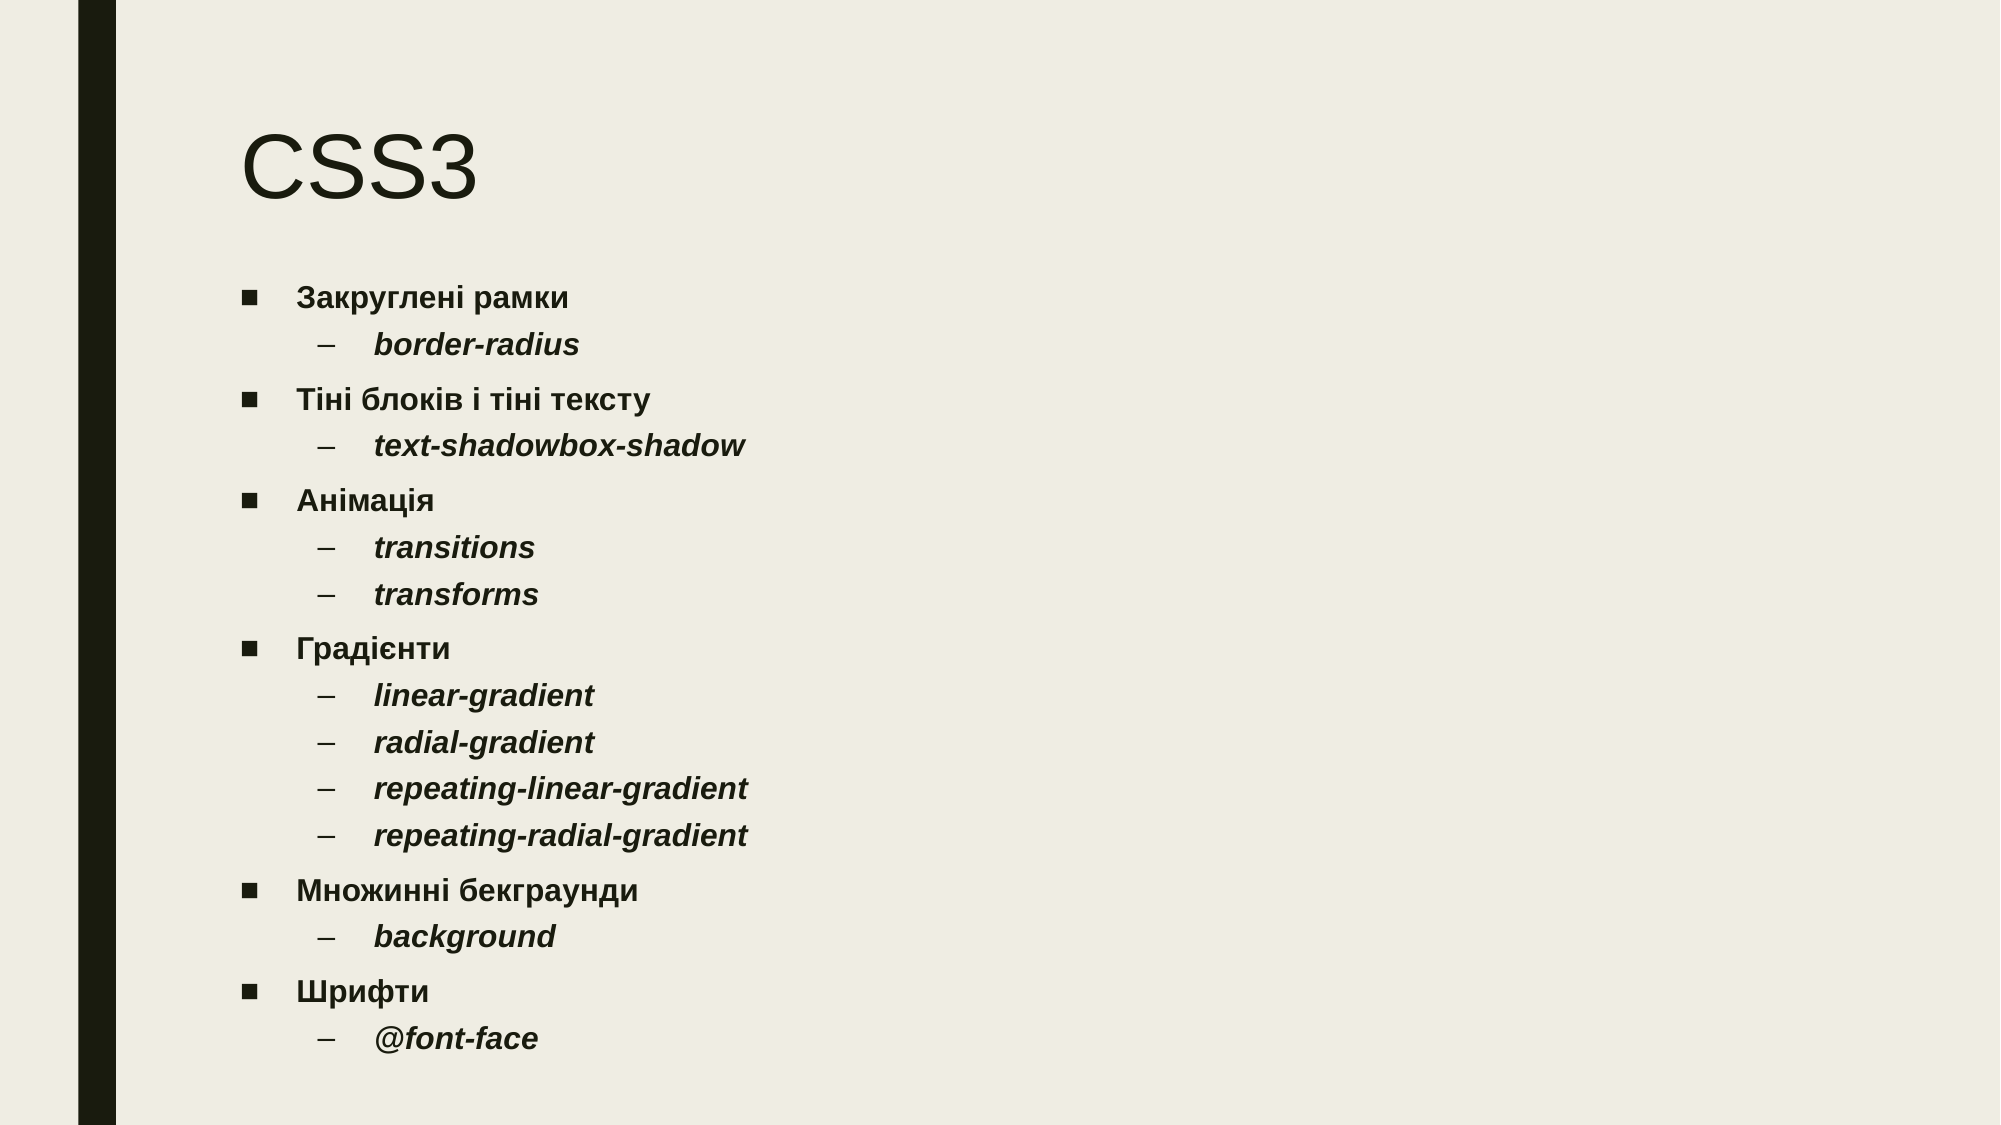

# CSS3
Закруглені рамки
border-radius
Тіні блоків і тіні тексту
text-shadowbox-shadow
Анімація
transitions
transforms
Градієнти
linear-gradient
radial-gradient
repeating-linear-gradient
repeating-radial-gradient
Множинні бекграунди
background
Шрифти
@font-face